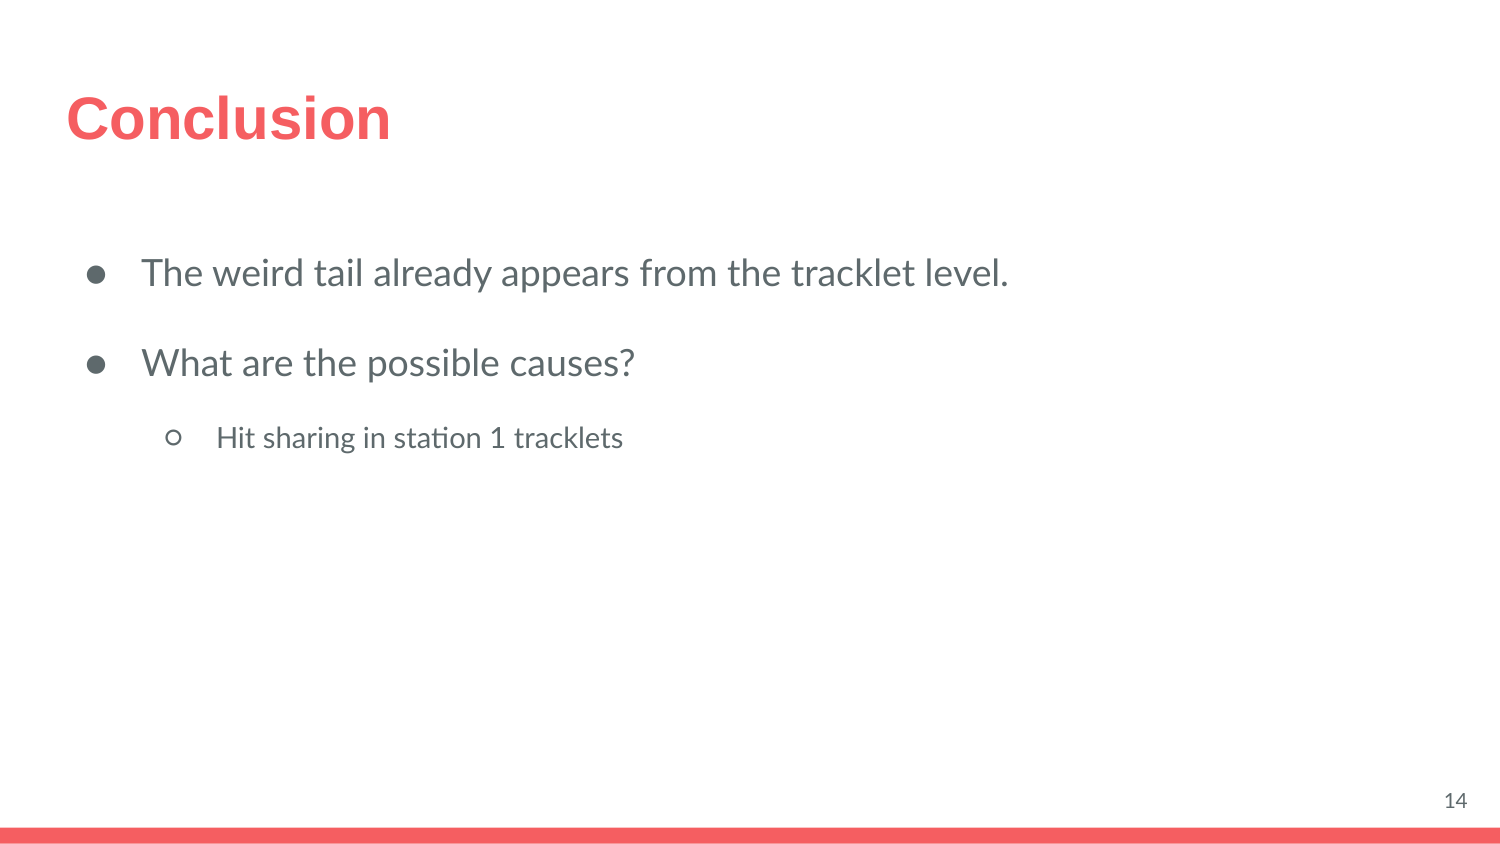

# Conclusion
The weird tail already appears from the tracklet level.
What are the possible causes?
Hit sharing in station 1 tracklets
14